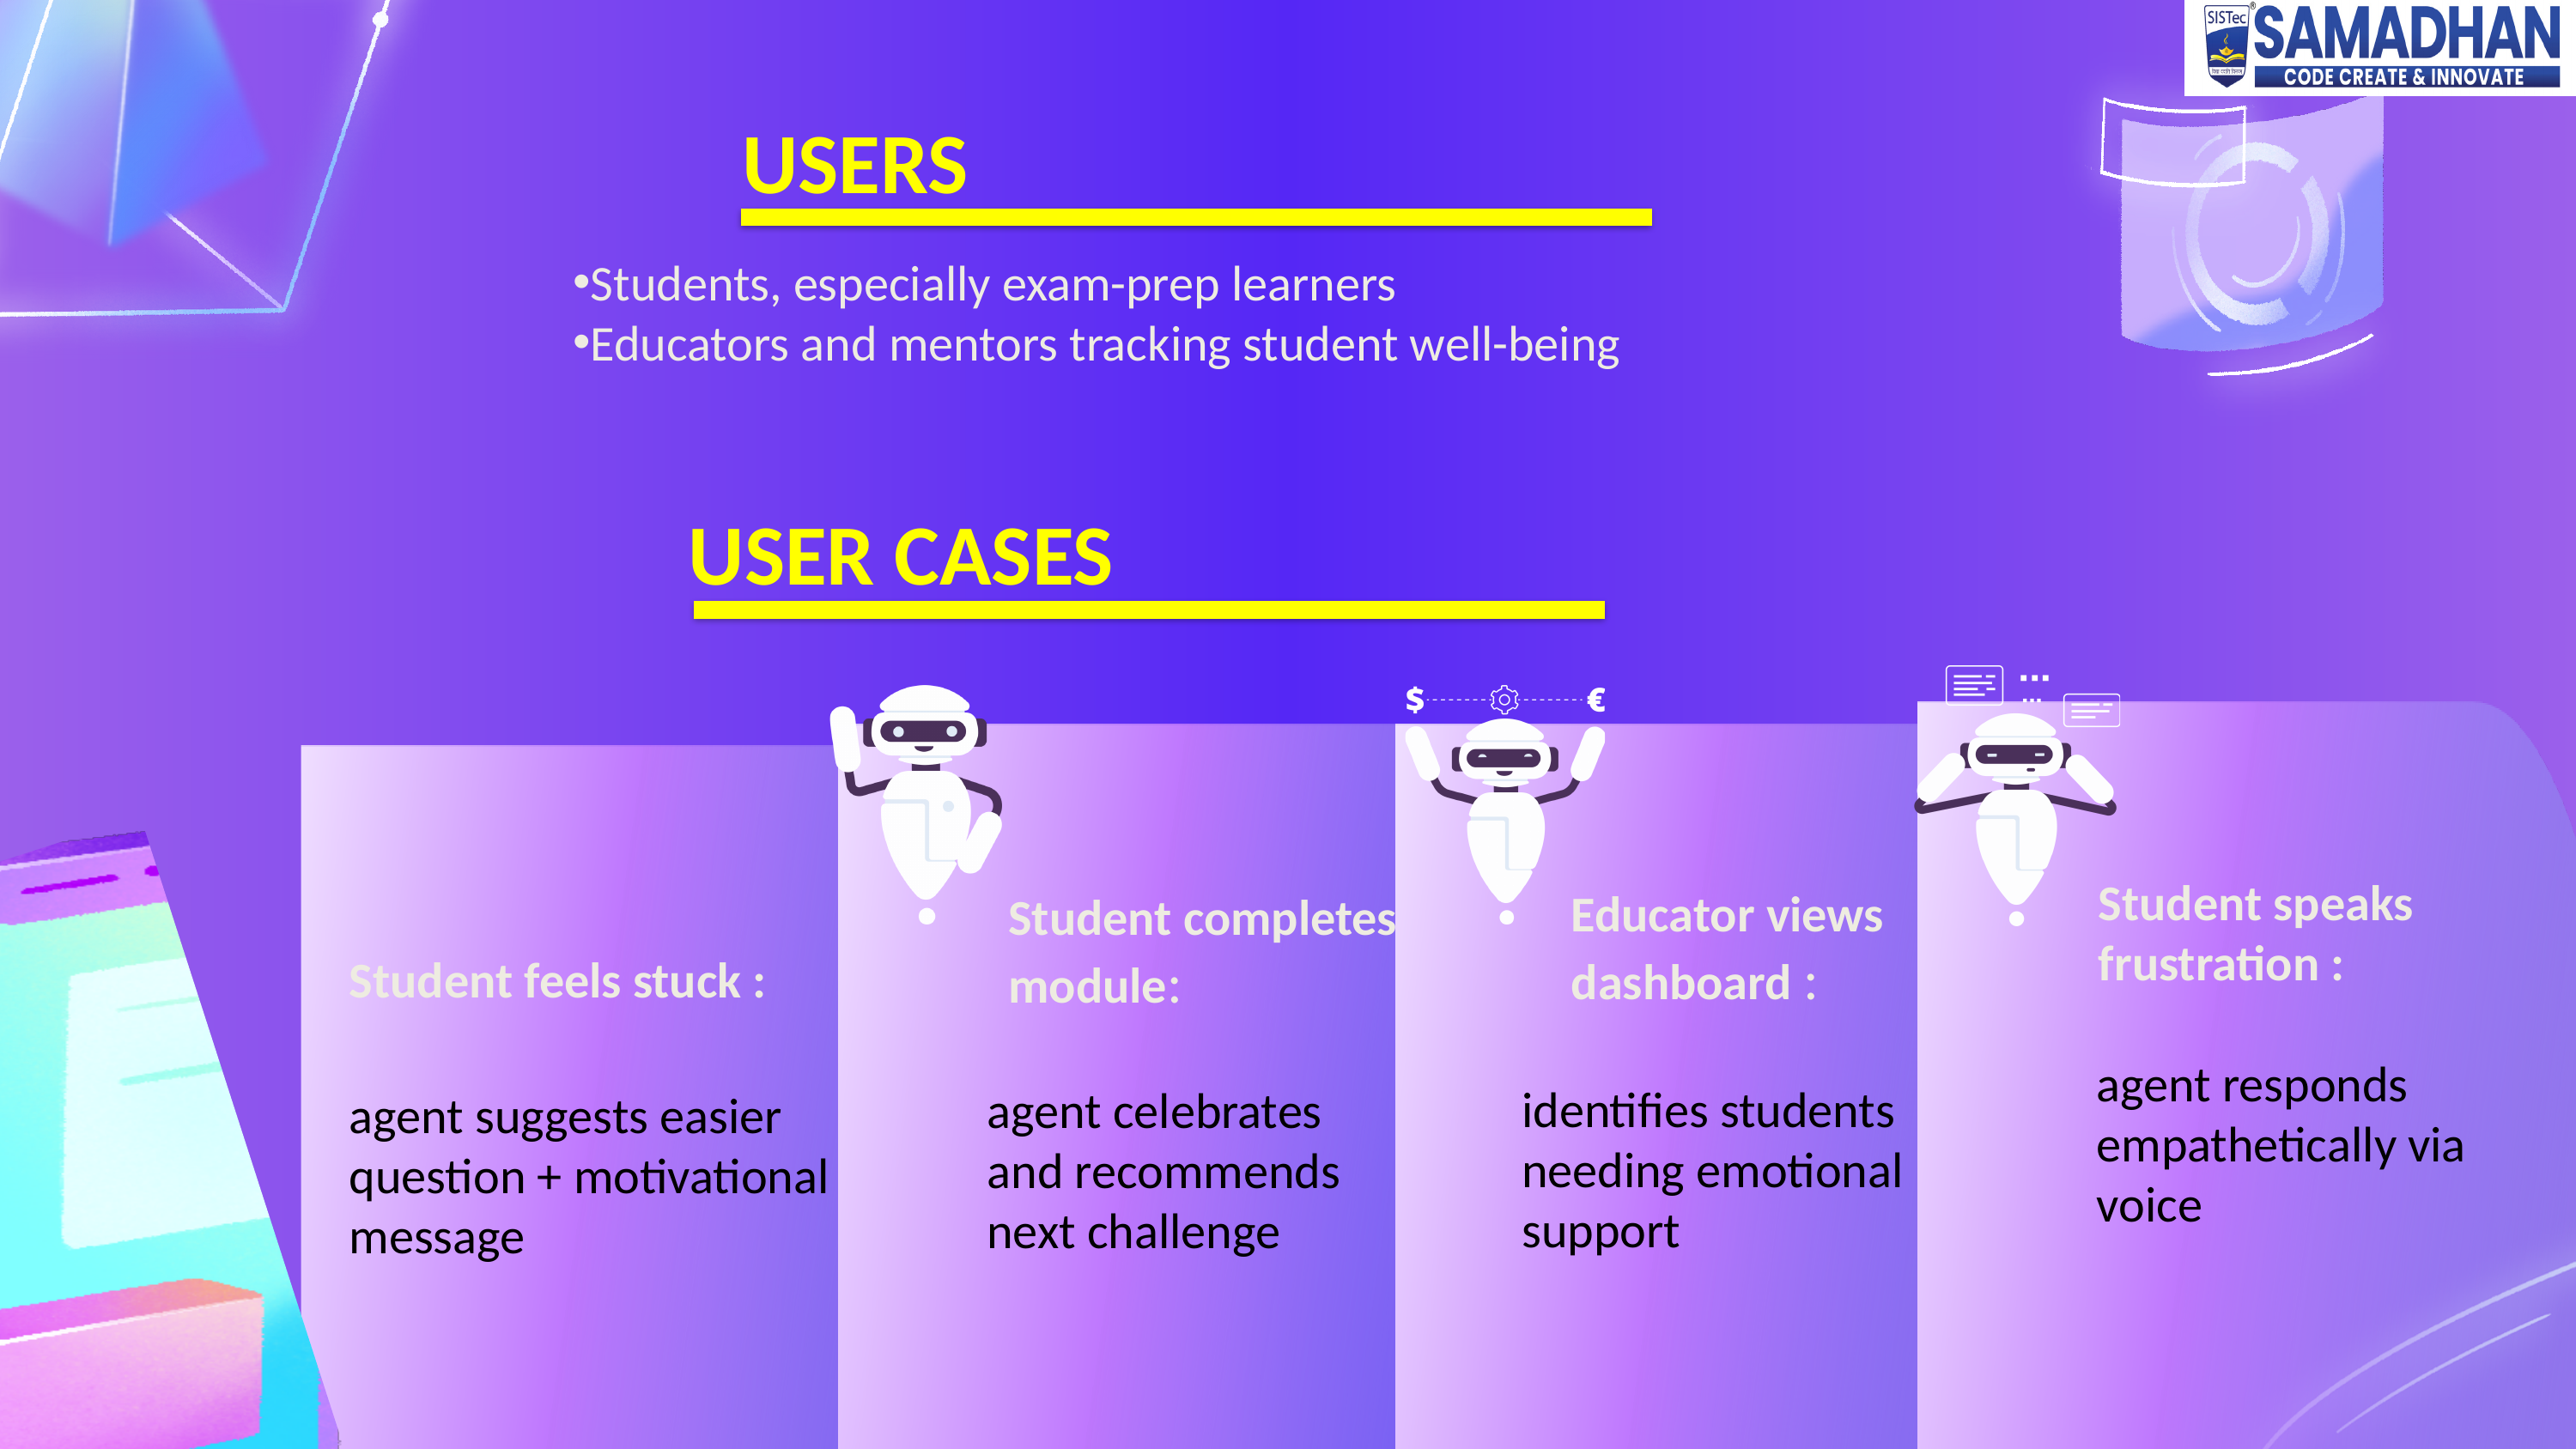

USERS
Students, especially exam-prep learners
Educators and mentors tracking student well-being
USER CASES

Student speaks frustration :
Educator views dashboard :

Student completes module:

Student feels stuck :

agent responds empathetically via voice
identifies students needing emotional support
agent celebrates and recommends next challenge
agent suggests easier question + motivational message